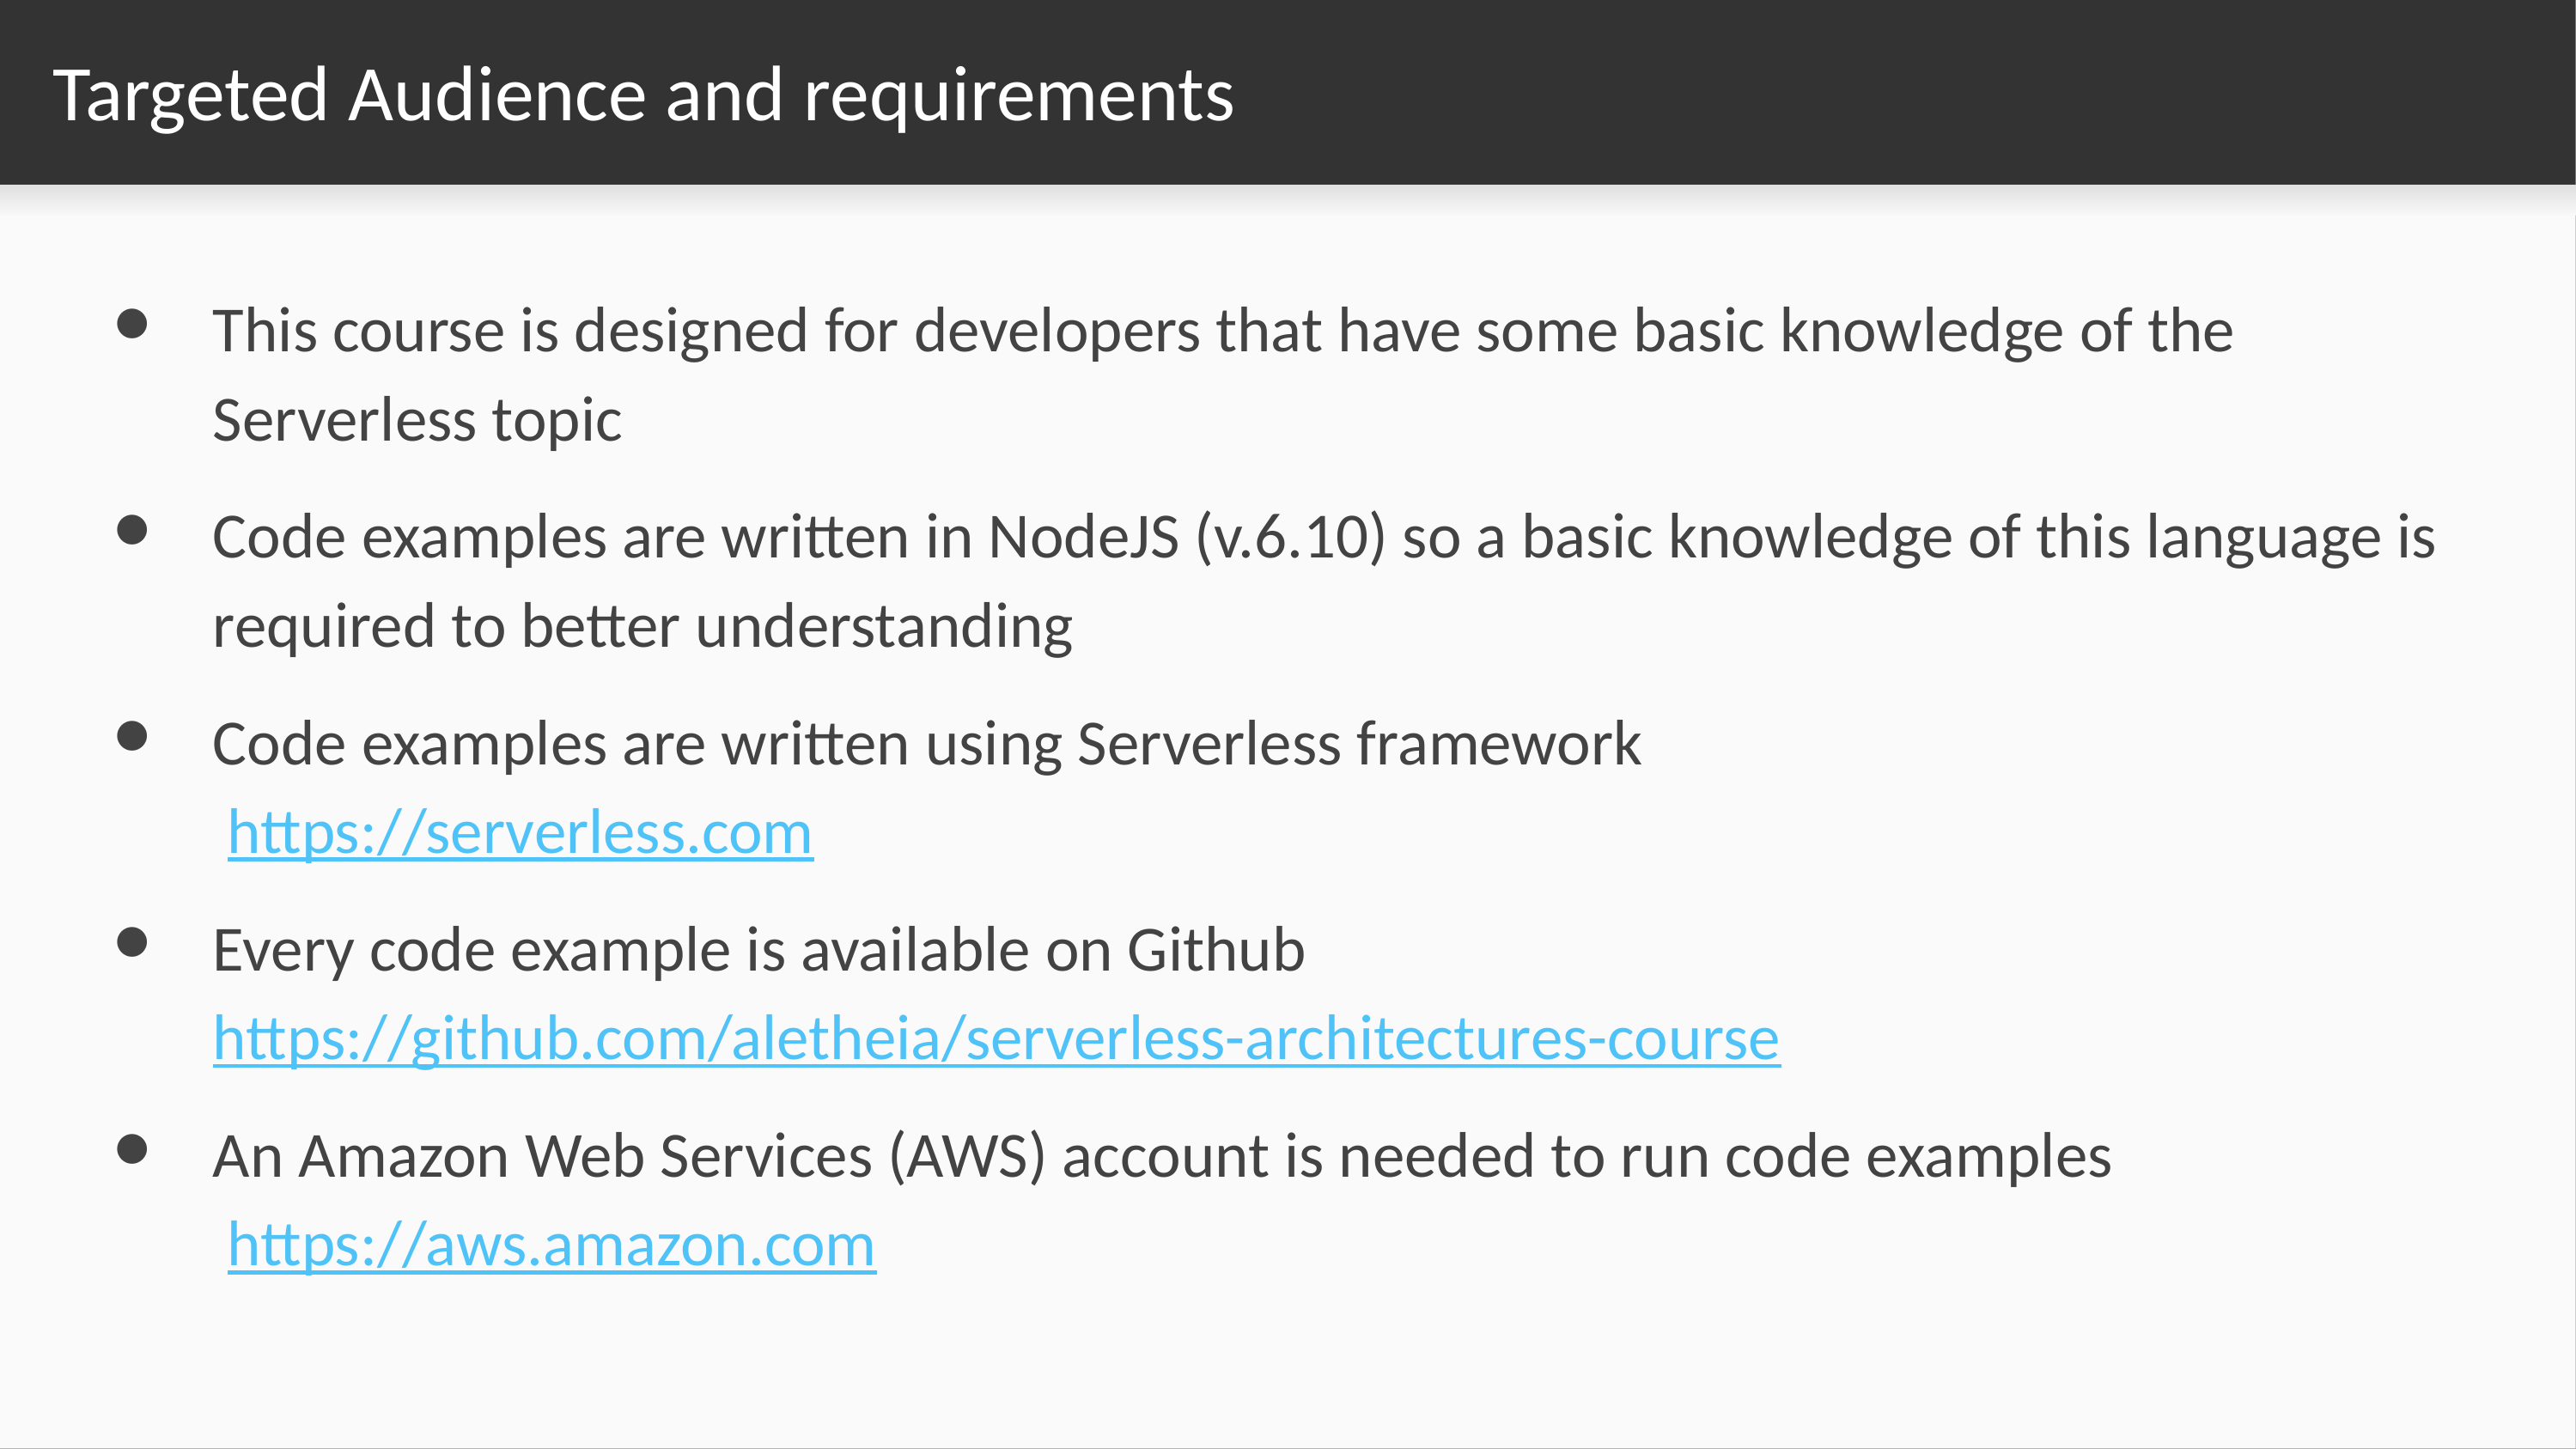

# Targeted Audience and requirements
This course is designed for developers that have some basic knowledge of the Serverless topic
Code examples are written in NodeJS (v.6.10) so a basic knowledge of this language is required to better understanding
Code examples are written using Serverless framework
 https://serverless.com
Every code example is available on Github https://github.com/aletheia/serverless-architectures-course
An Amazon Web Services (AWS) account is needed to run code examples
 https://aws.amazon.com